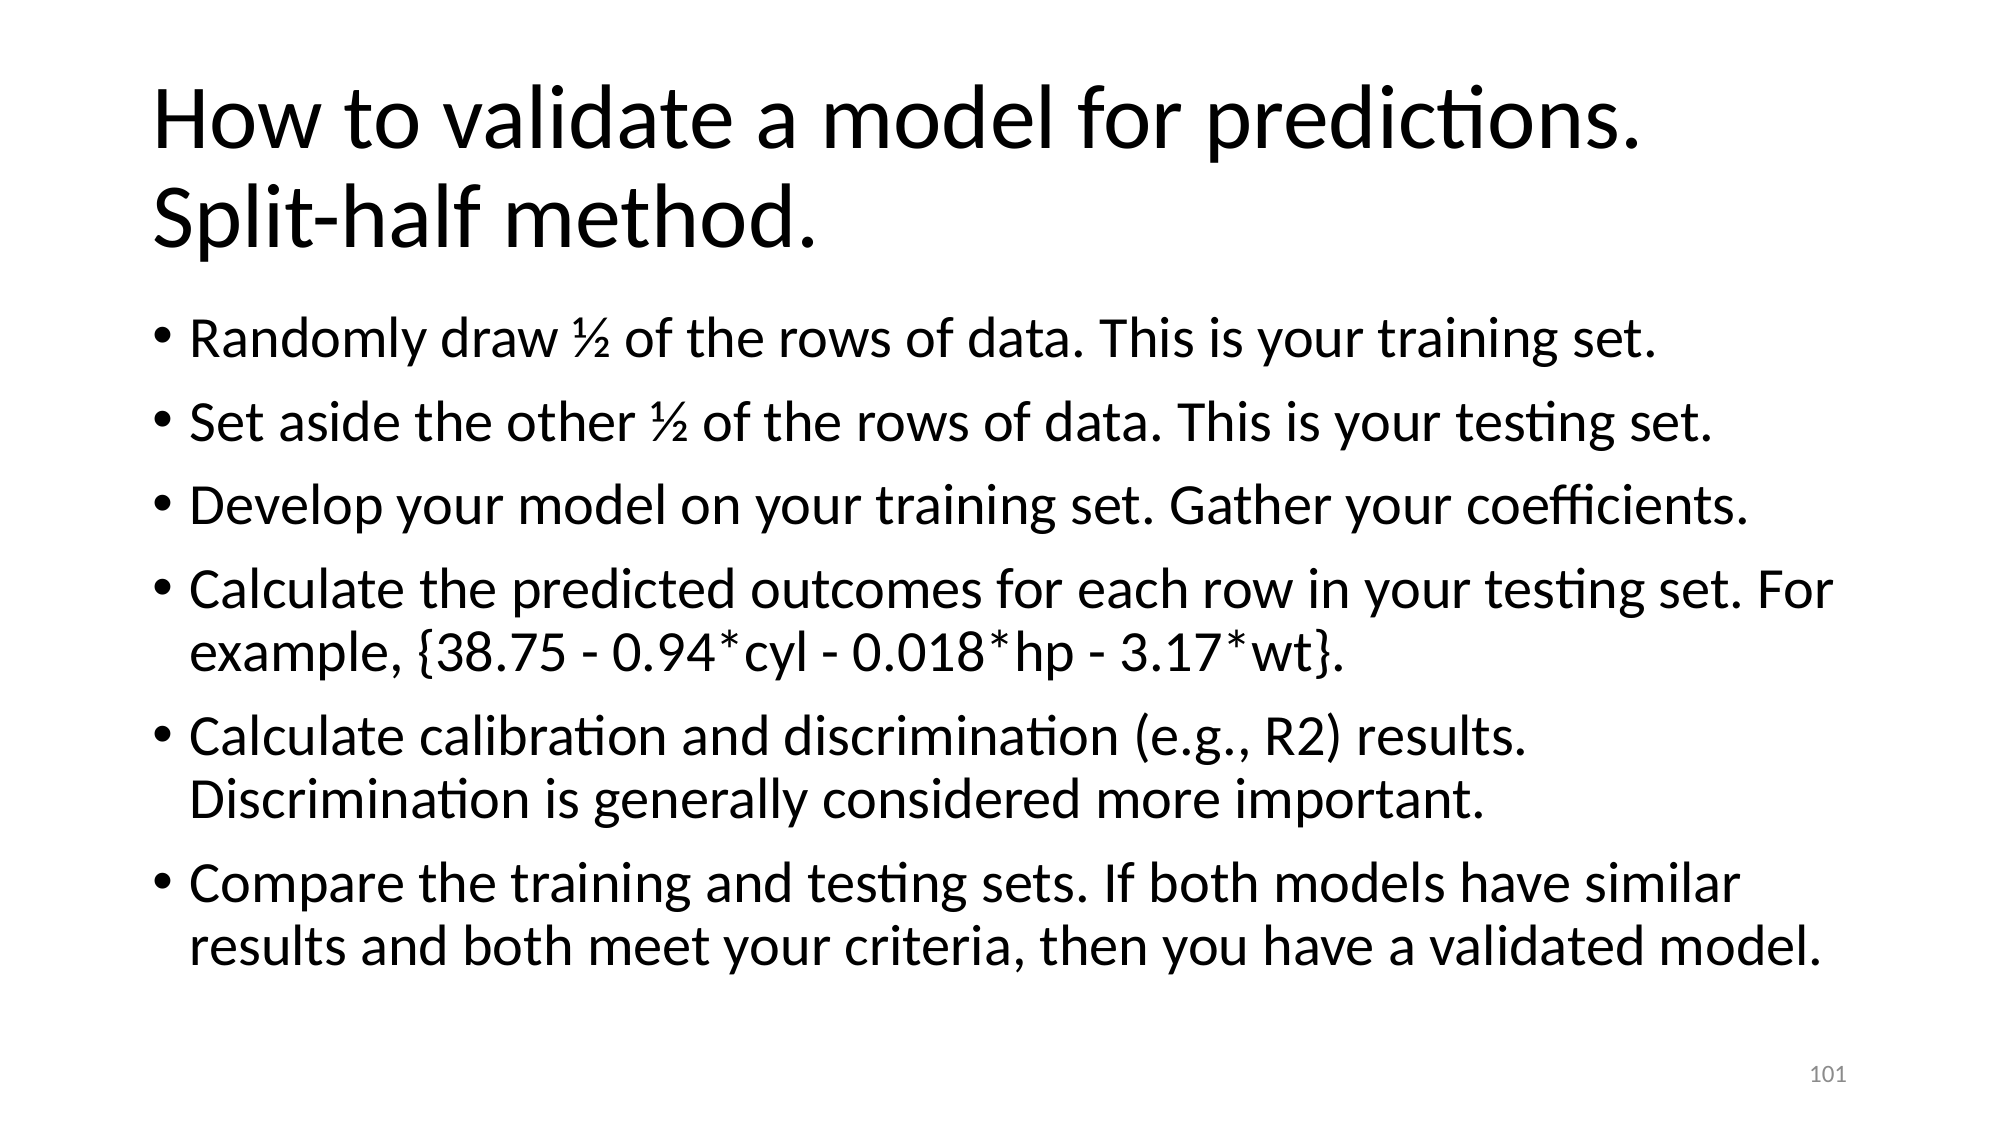

# How to validate a model for predictions. Split-half method.
Randomly draw ½ of the rows of data. This is your training set.
Set aside the other ½ of the rows of data. This is your testing set.
Develop your model on your training set. Gather your coefficients.
Calculate the predicted outcomes for each row in your testing set. For example, {38.75 - 0.94*cyl - 0.018*hp - 3.17*wt}.
Calculate calibration and discrimination (e.g., R2) results. Discrimination is generally considered more important.
Compare the training and testing sets. If both models have similar results and both meet your criteria, then you have a validated model.

101